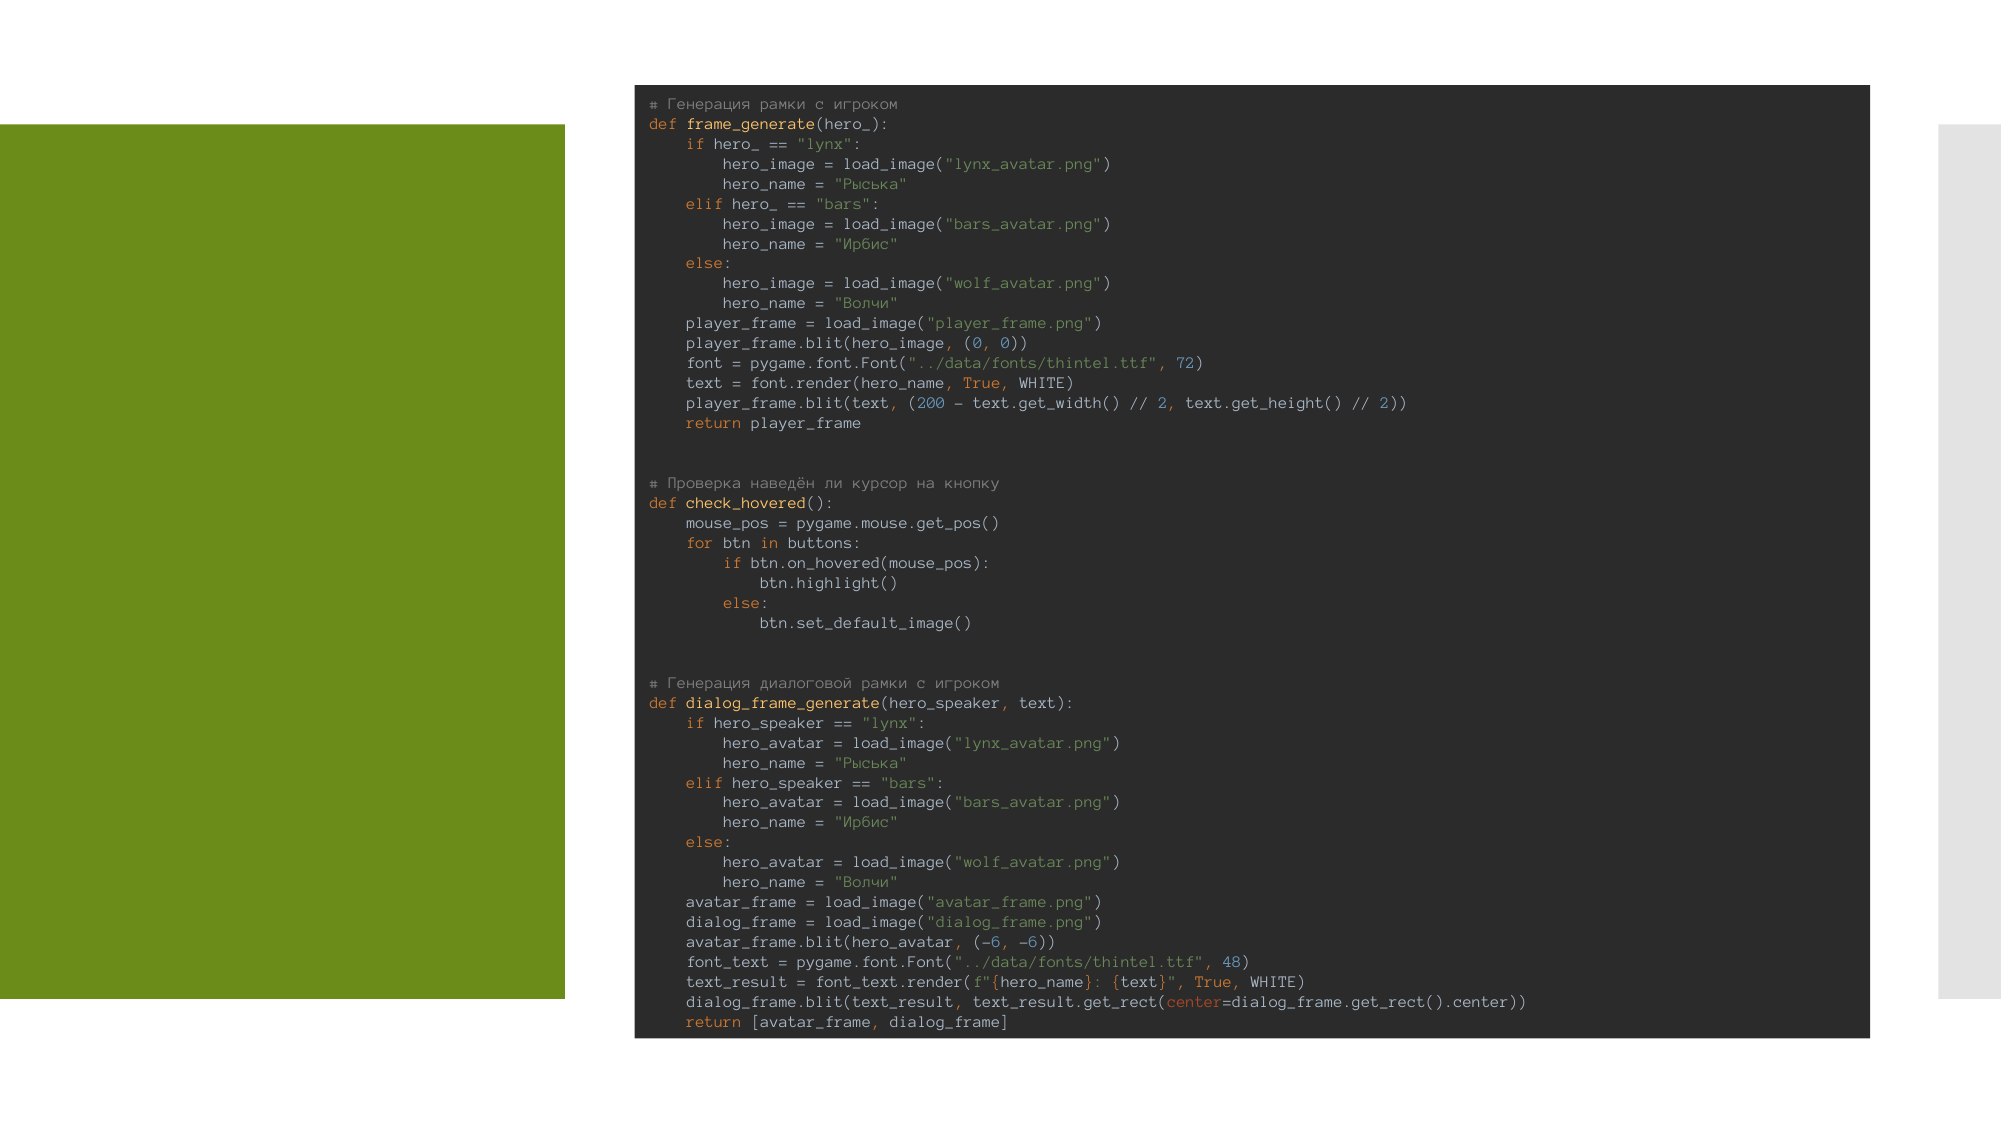

# Генерация рамки с игроком def frame_generate(hero_): if hero_ == "lynx": hero_image = load_image("lynx_avatar.png") hero_name = "Рыська" elif hero_ == "bars": hero_image = load_image("bars_avatar.png") hero_name = "Ирбис" else: hero_image = load_image("wolf_avatar.png") hero_name = "Волчи" player_frame = load_image("player_frame.png") player_frame.blit(hero_image, (0, 0)) font = pygame.font.Font("../data/fonts/thintel.ttf", 72) text = font.render(hero_name, True, WHITE) player_frame.blit(text, (200 - text.get_width() // 2, text.get_height() // 2)) return player_frame # Проверка наведён ли курсор на кнопку def check_hovered(): mouse_pos = pygame.mouse.get_pos() for btn in buttons: if btn.on_hovered(mouse_pos): btn.highlight() else: btn.set_default_image() # Генерация диалоговой рамки с игроком def dialog_frame_generate(hero_speaker, text): if hero_speaker == "lynx": hero_avatar = load_image("lynx_avatar.png") hero_name = "Рыська" elif hero_speaker == "bars": hero_avatar = load_image("bars_avatar.png") hero_name = "Ирбис" else: hero_avatar = load_image("wolf_avatar.png") hero_name = "Волчи" avatar_frame = load_image("avatar_frame.png") dialog_frame = load_image("dialog_frame.png") avatar_frame.blit(hero_avatar, (-6, -6)) font_text = pygame.font.Font("../data/fonts/thintel.ttf", 48) text_result = font_text.render(f"{hero_name}: {text}", True, WHITE) dialog_frame.blit(text_result, text_result.get_rect(center=dialog_frame.get_rect().center)) return [avatar_frame, dialog_frame]
#